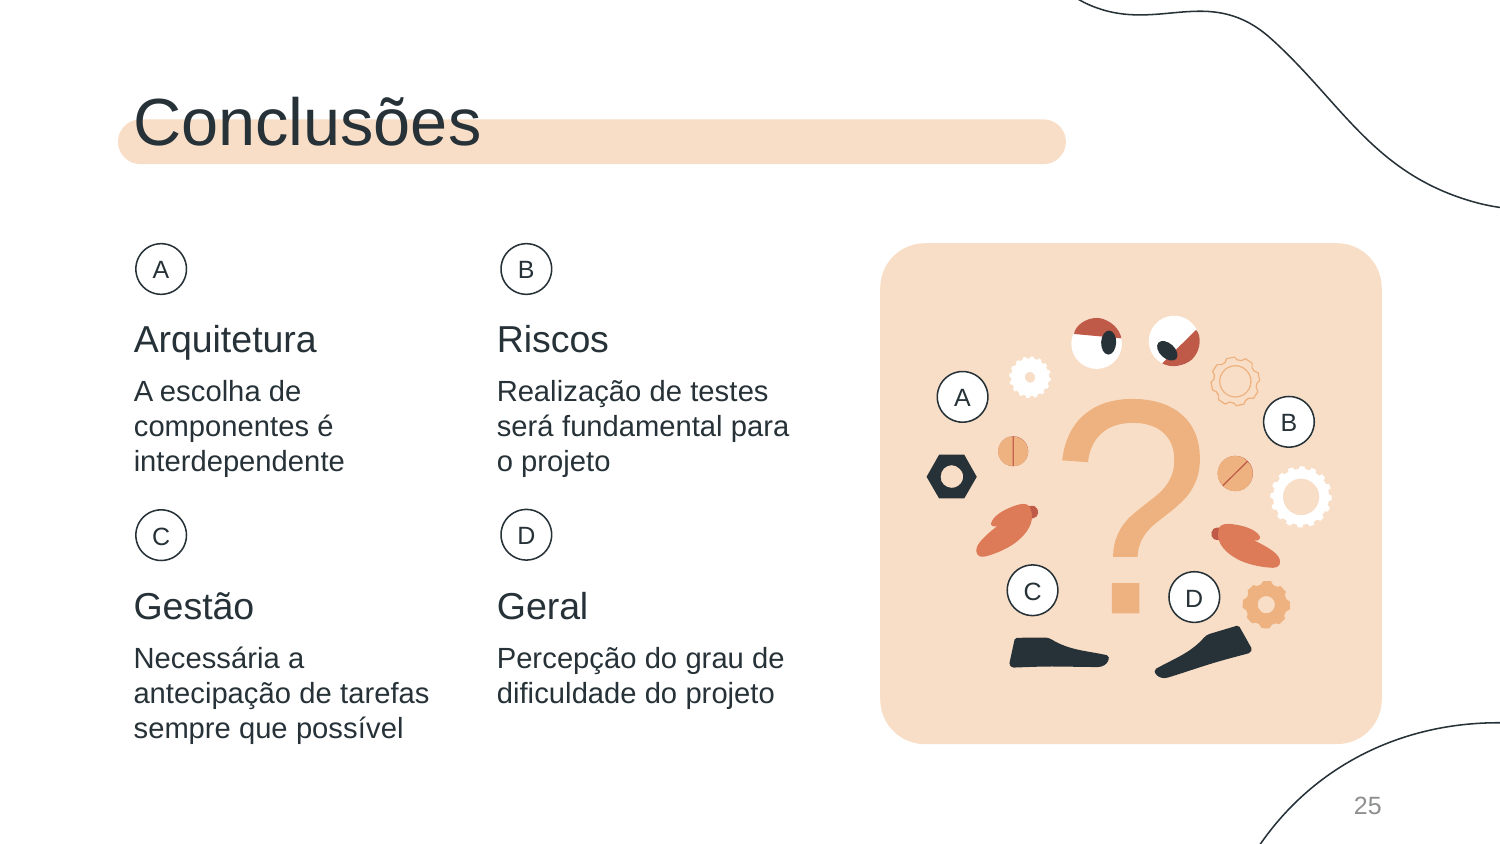

# Conclusões

A
B
Arquitetura
Riscos

A escolha de componentes é interdependente
Realização de testes será fundamental para o projeto
A
B
?

D
C

C
Gestão
Geral
D

Necessária a antecipação de tarefas sempre que possível
Percepção do grau de dificuldade do projeto
25